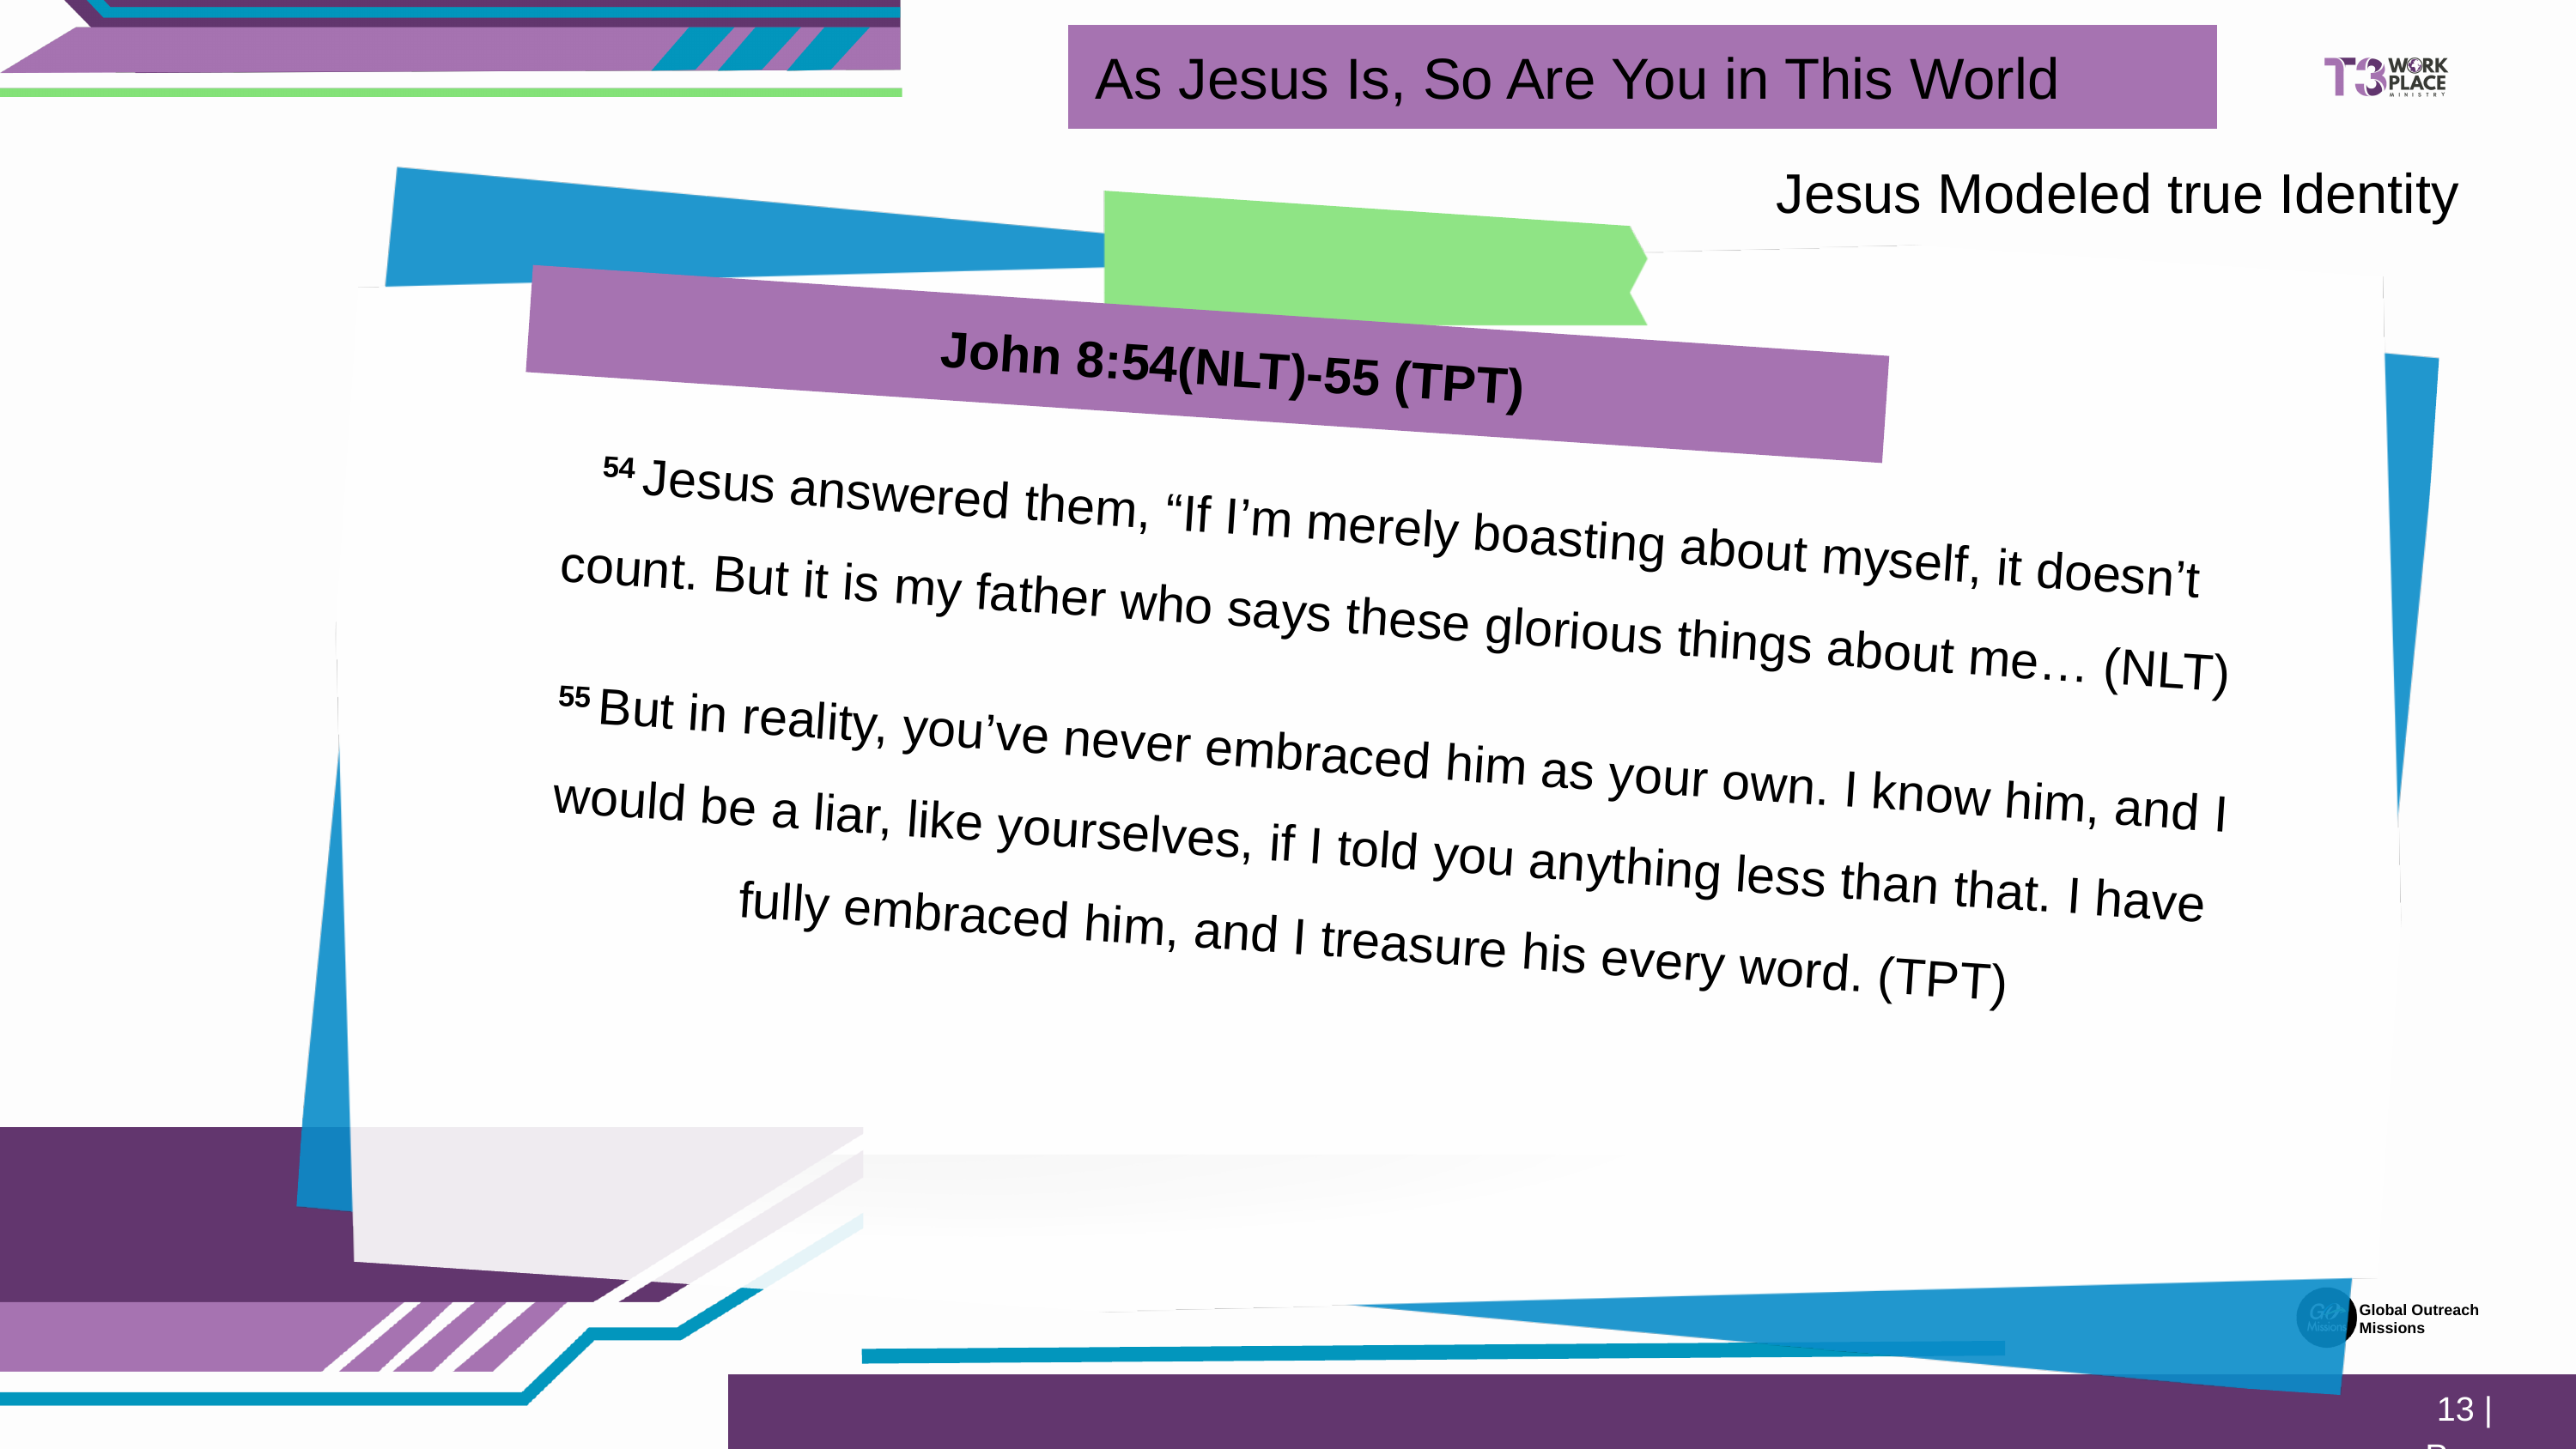

As Jesus Is, So Are You in This World

Jesus Modeled true Identity

John 8:54(NLT)-55 (TPT)
54 Jesus answered them, “If I’m merely boasting about myself, it doesn’t count. But it is my father who says these glorious things about me… (NLT)

 55 But in reality, you’ve never embraced him as your own. I know him, and I would be a liar, like yourselves, if I told you anything less than that. I have fully embraced him, and I treasure his every word. (TPT)

Global Outreach
Missions

13 | Page